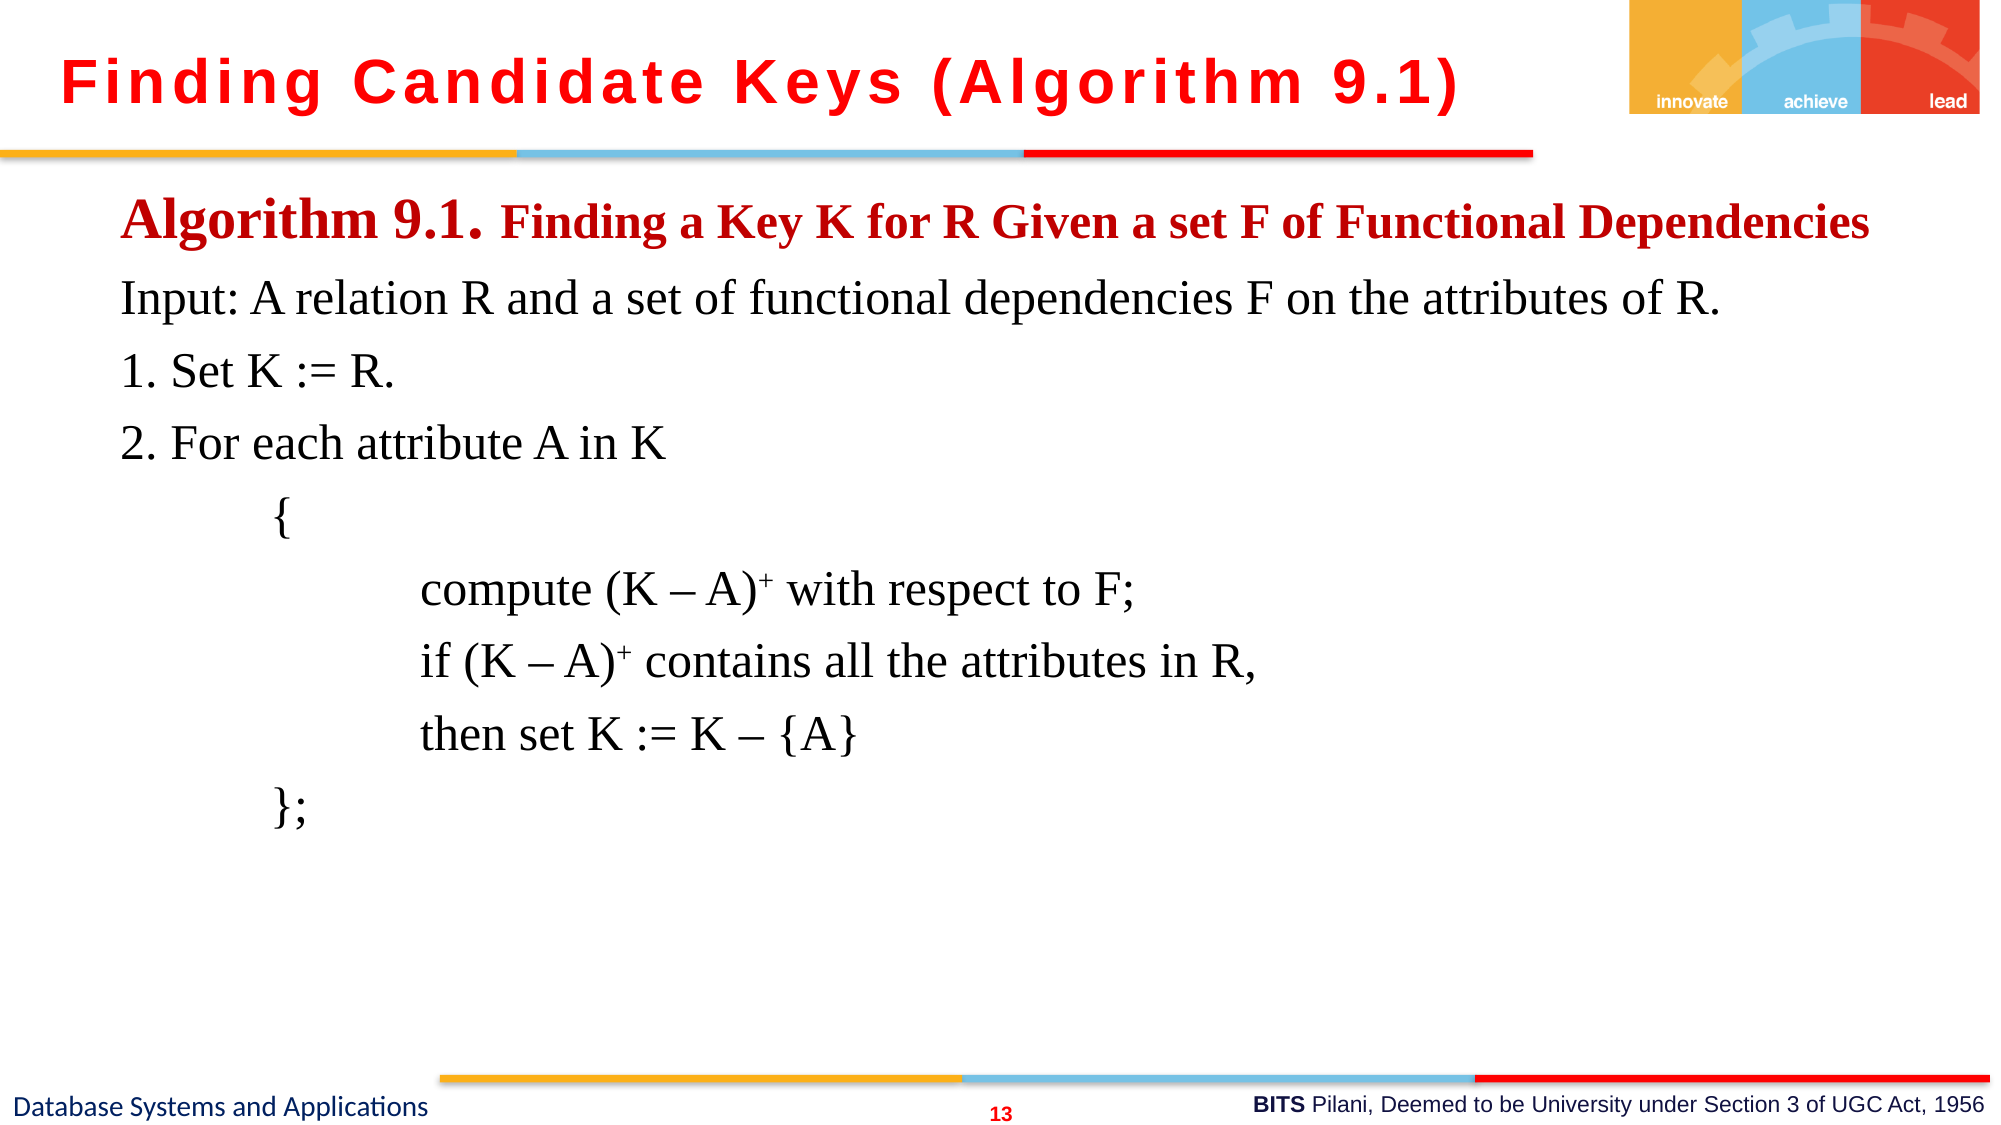

Finding Candidate Keys (Algorithm 9.1)
Algorithm 9.1. Finding a Key K for R Given a set F of Functional Dependencies
Input: A relation R and a set of functional dependencies F on the attributes of R.
1. Set K := R.
2. For each attribute A in K
	{
		compute (K – A)+ with respect to F;
		if (K – A)+ contains all the attributes in R,
		then set K := K – {A}
	};